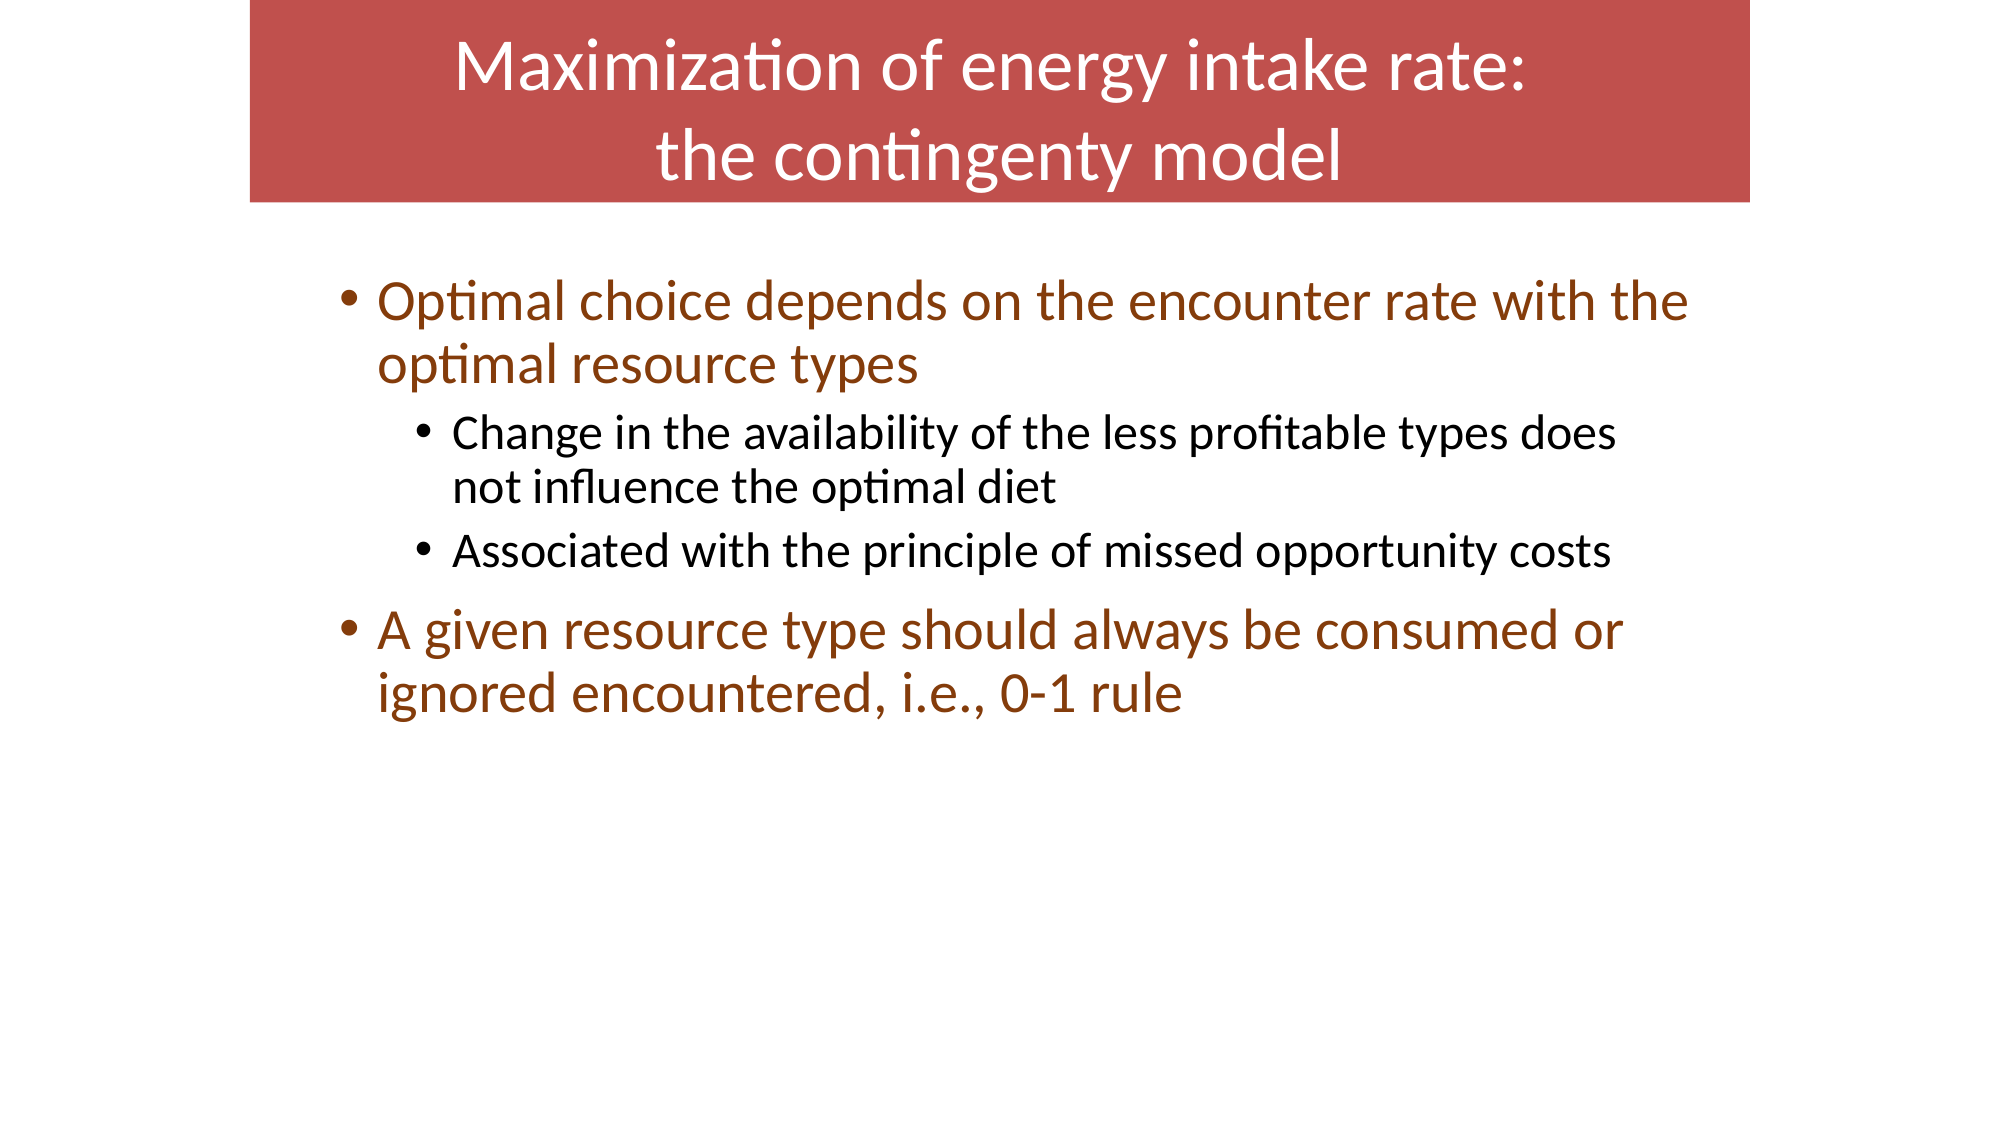

Maximization of energy intake rate:
the contingenty model
Optimal choice depends on the encounter rate with the optimal resource types
Change in the availability of the less profitable types does not influence the optimal diet
Associated with the principle of missed opportunity costs
A given resource type should always be consumed or ignored encountered, i.e., 0-1 rule